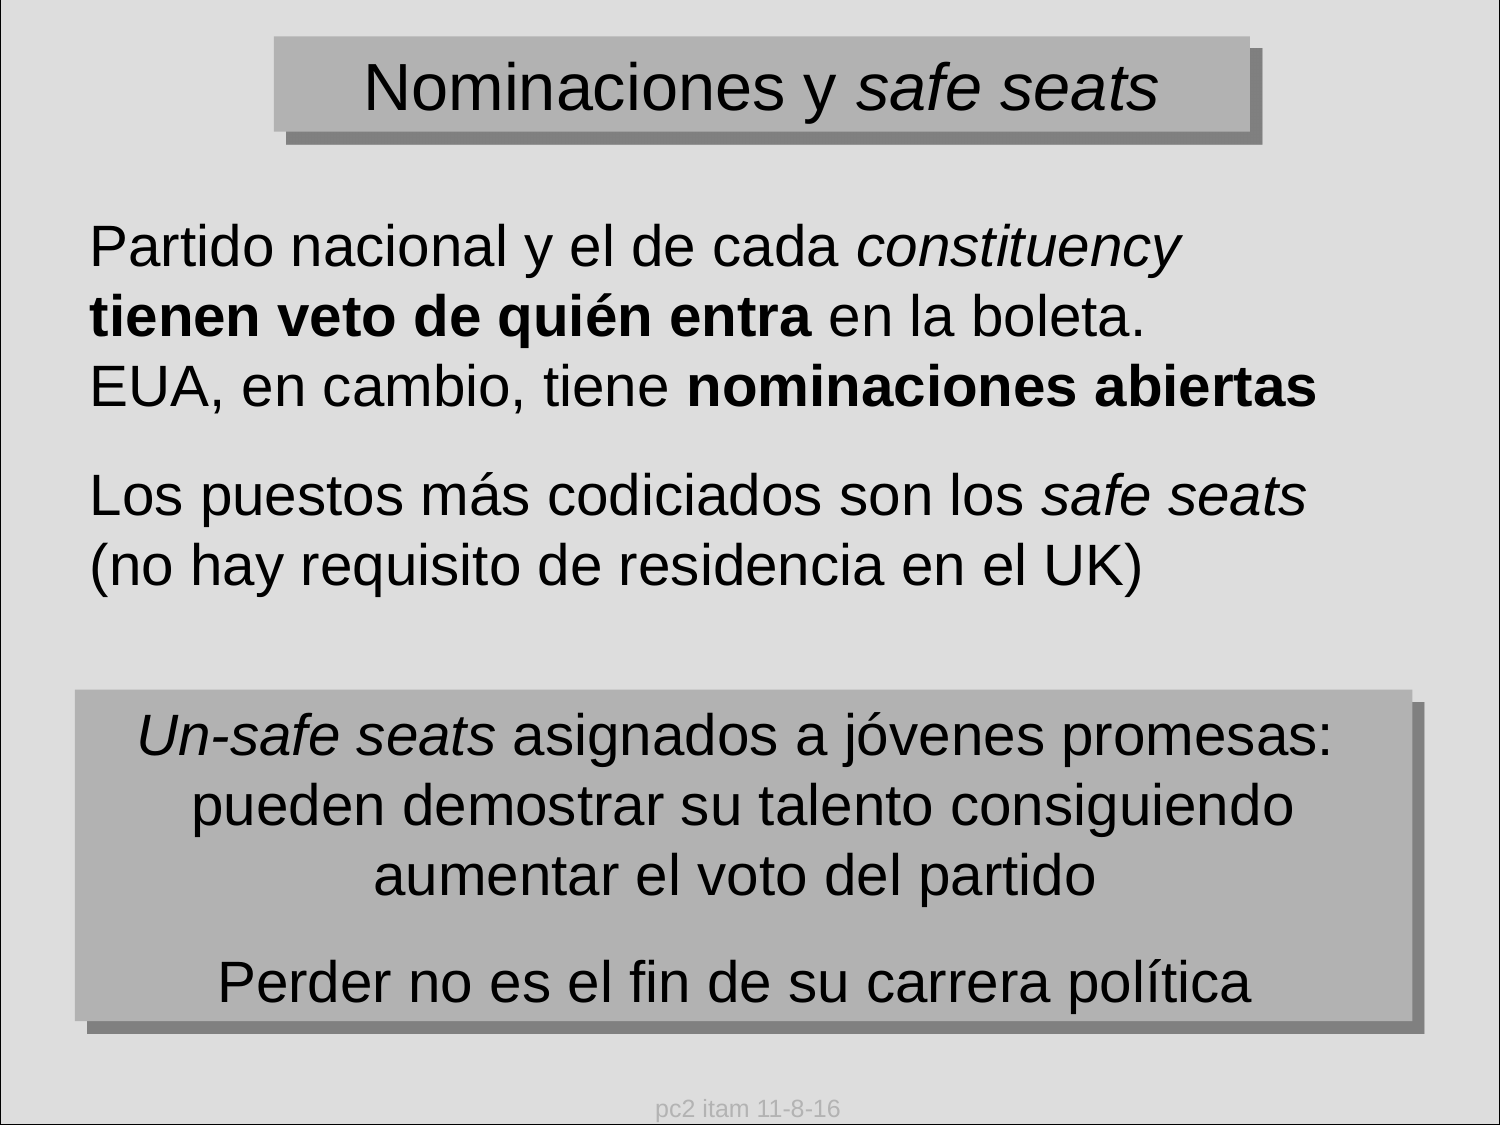

Nominaciones y safe seats
Partido nacional y el de cada constituency
tienen veto de quién entra en la boleta.
EUA, en cambio, tiene nominaciones abiertas
Los puestos más codiciados son los safe seats
(no hay requisito de residencia en el UK)
Un-safe seats asignados a jóvenes promesas:
pueden demostrar su talento consiguiendo aumentar el voto del partido
Perder no es el fin de su carrera política